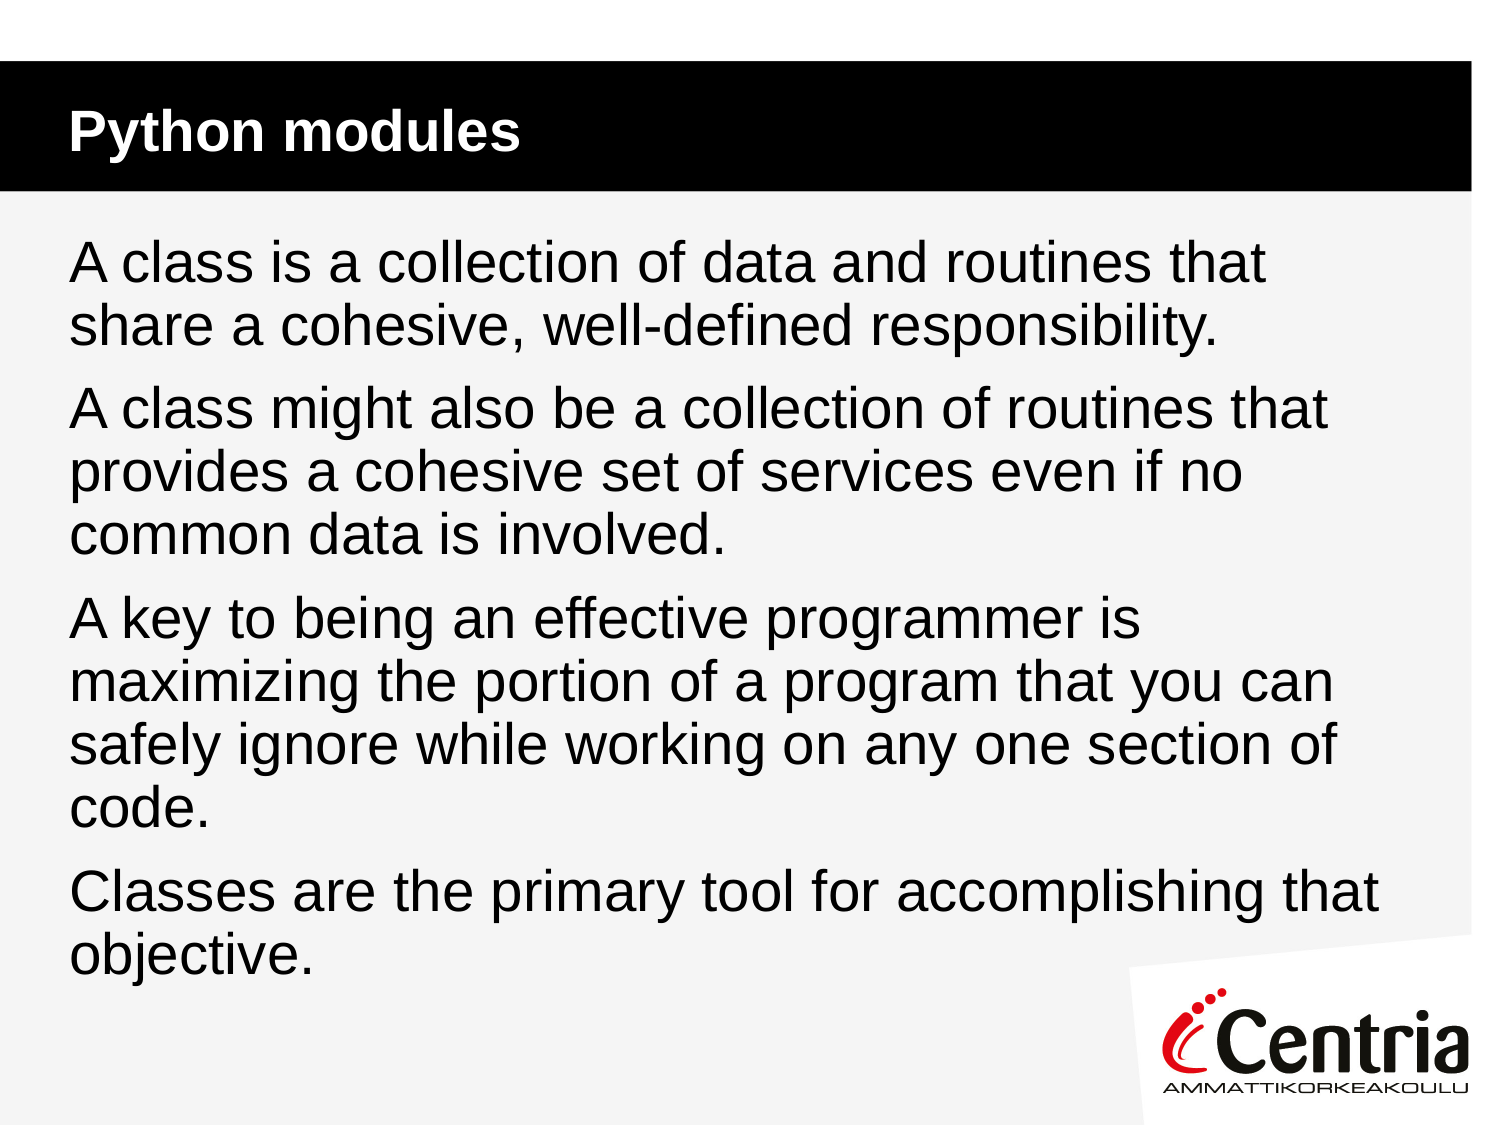

Python modules
A class is a collection of data and routines that share a cohesive, well-defined responsibility.
A class might also be a collection of routines that provides a cohesive set of services even if no common data is involved.
A key to being an effective programmer is maximizing the portion of a program that you can safely ignore while working on any one section of code.
Classes are the primary tool for accomplishing that objective.